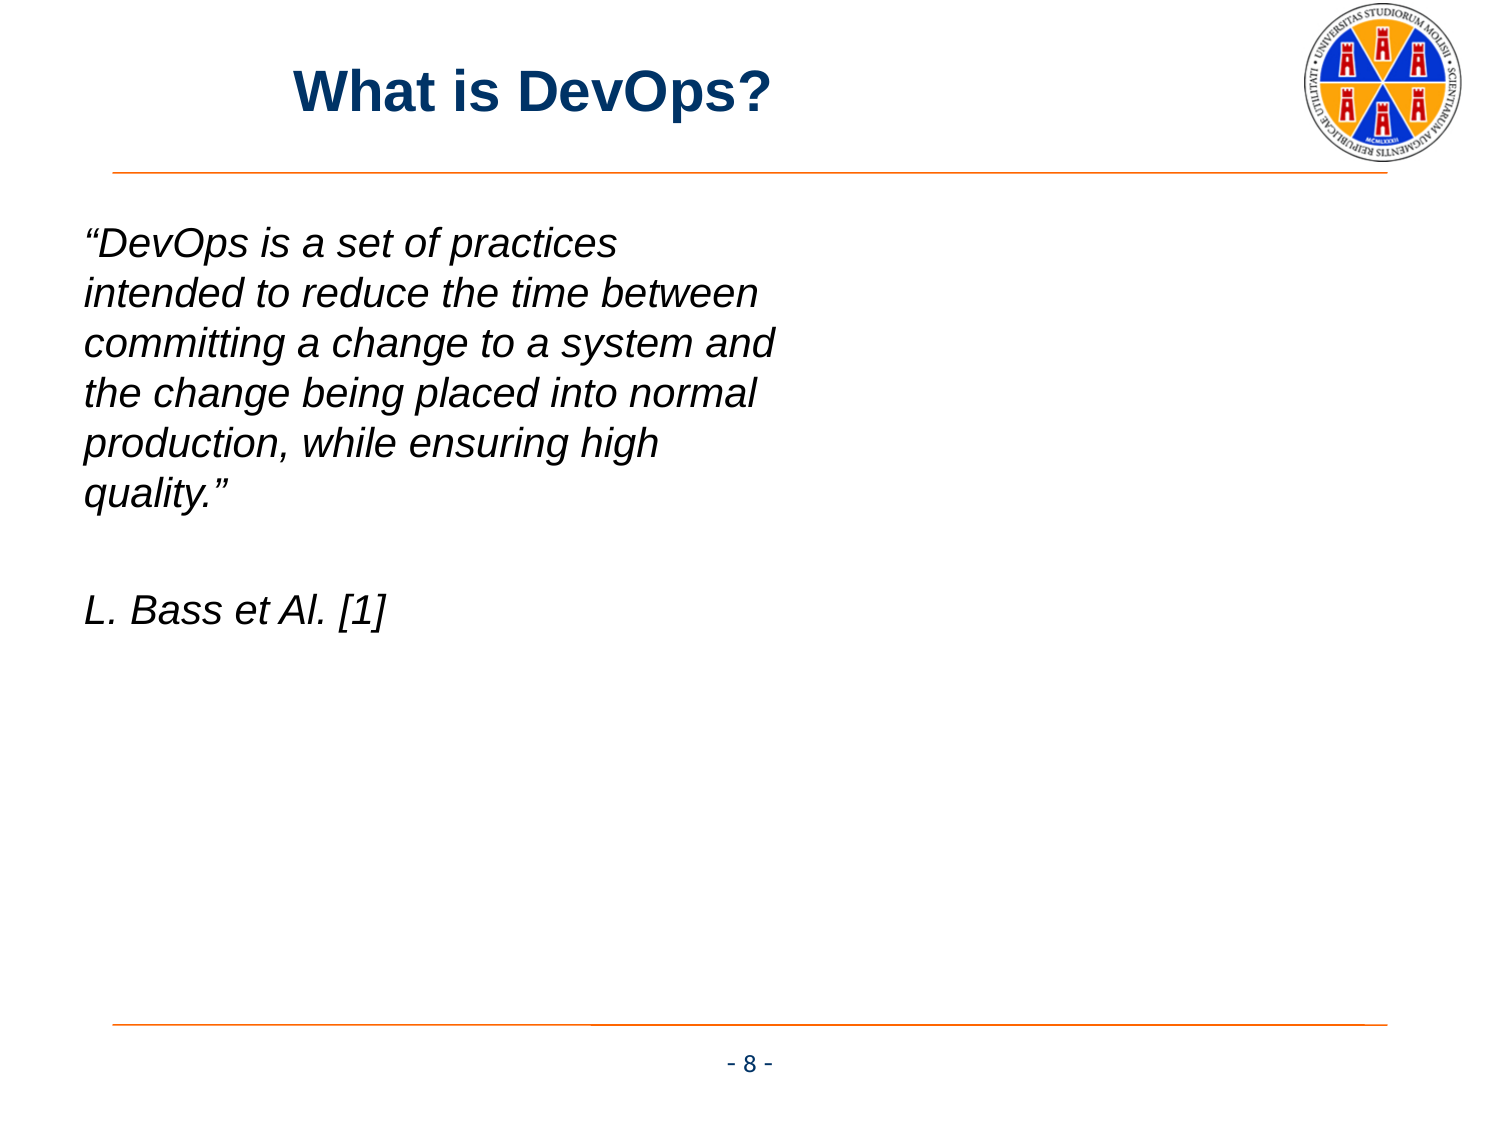

# What is DevOps?
“DevOps is a set of practices intended to reduce the time between committing a change to a system and the change being placed into normal production, while ensuring high quality.”

L. Bass et Al. [1]
- 8 -